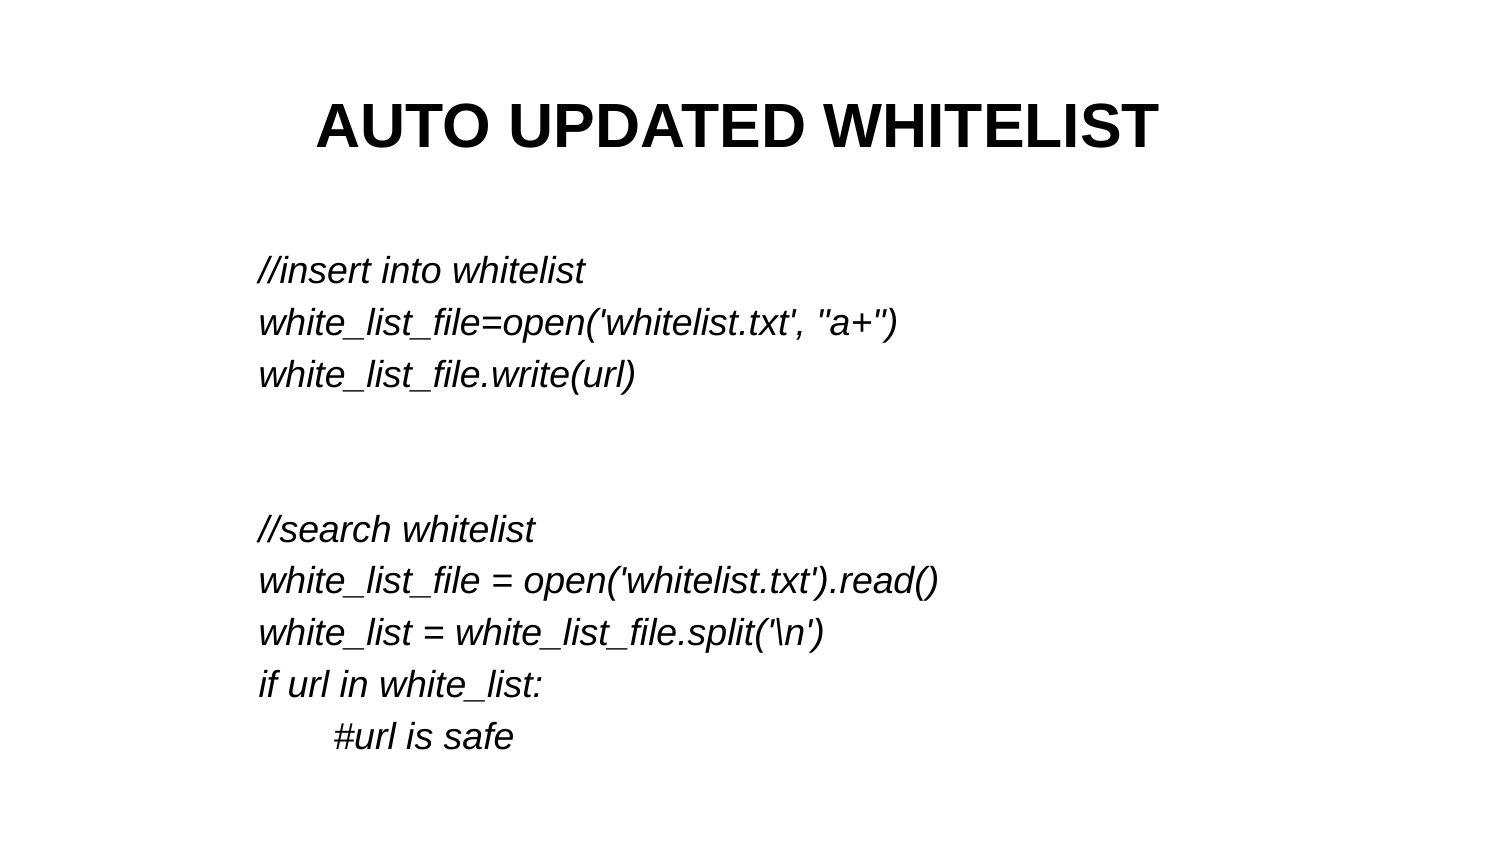

# AUTO UPDATED WHITELIST
//insert into whitelist
white_list_file=open('whitelist.txt', "a+")
white_list_file.write(url)

//search whitelist
white_list_file = open('whitelist.txt').read()
white_list = white_list_file.split('\n')
if url in white_list:
#url is safe